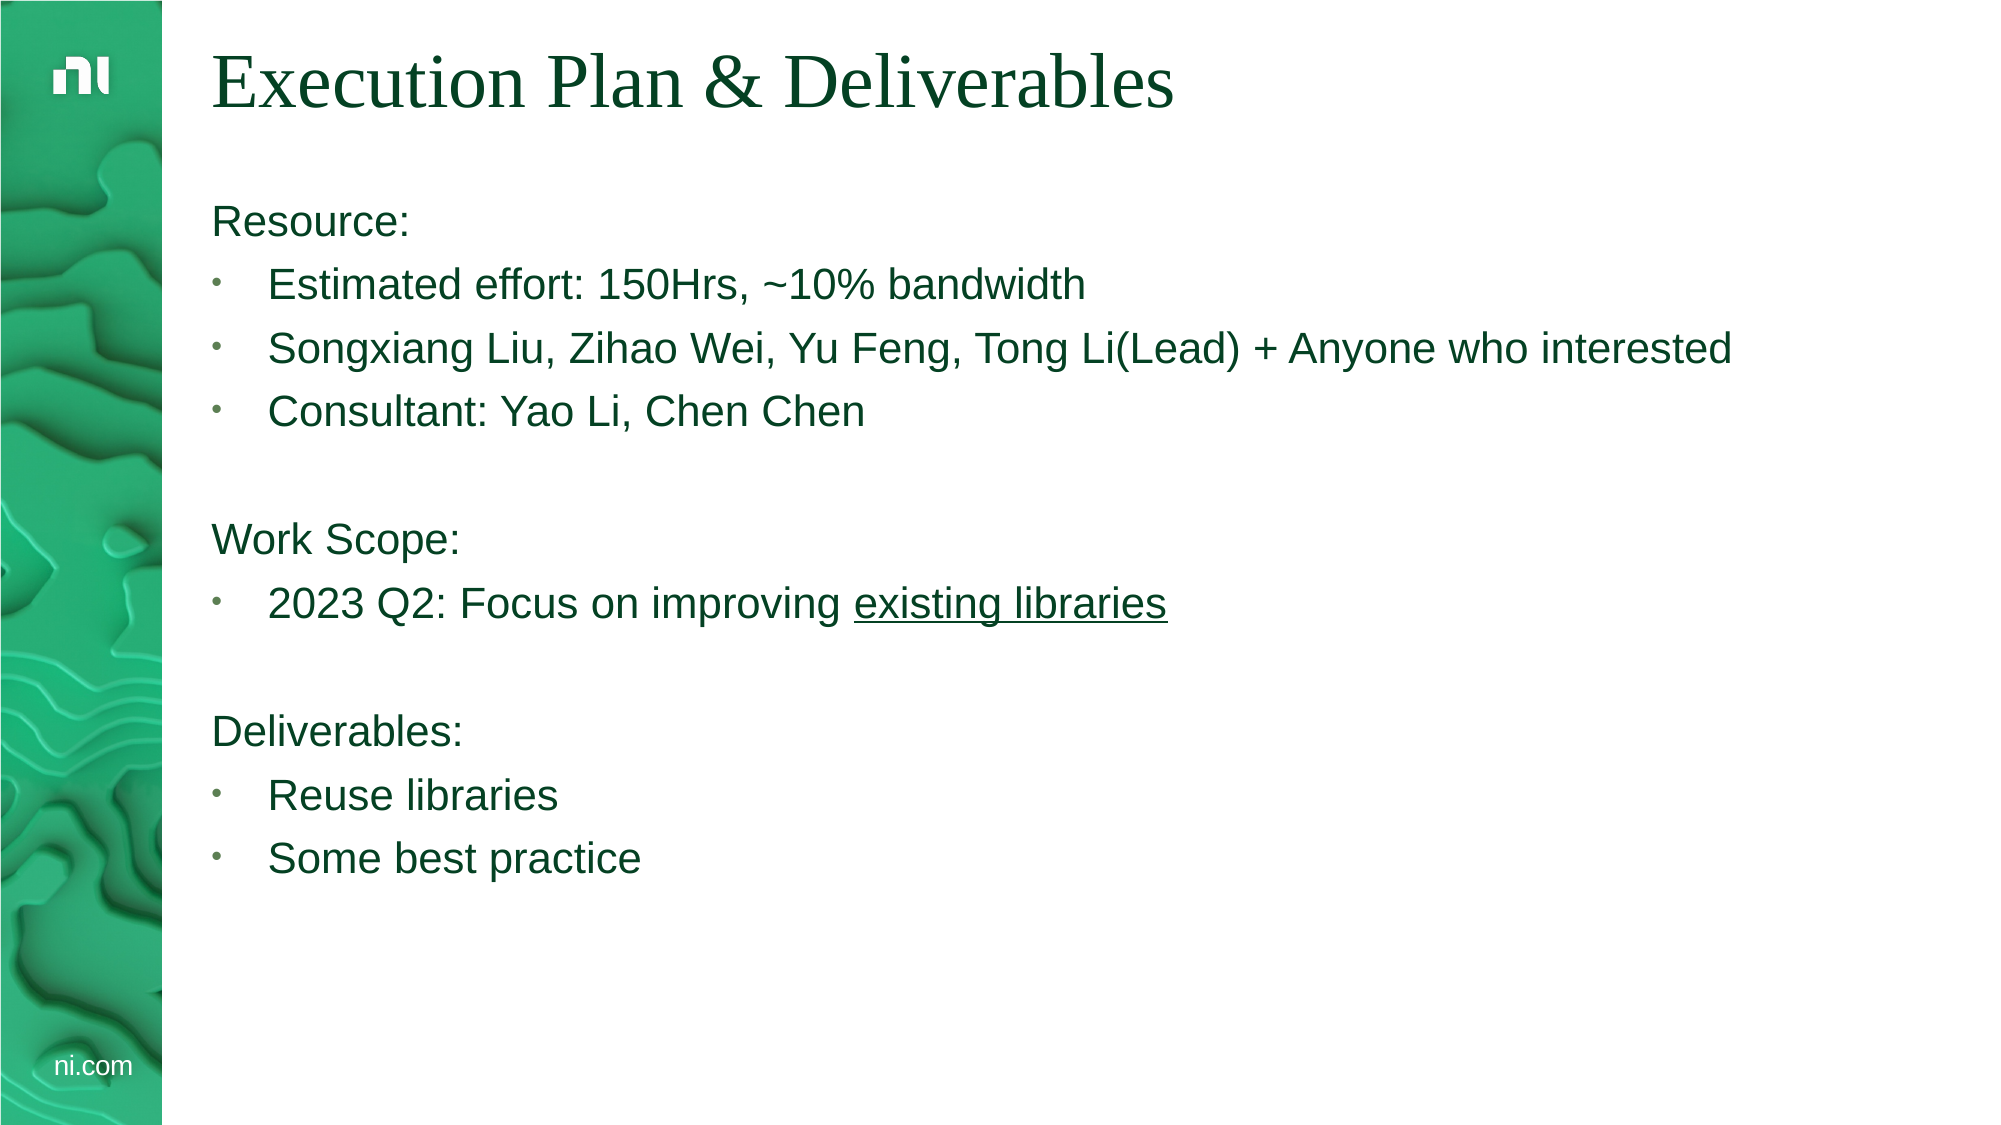

# Execution Plan & Deliverables
Resource:
Estimated effort: 150Hrs, ~10% bandwidth
Songxiang Liu, Zihao Wei, Yu Feng, Tong Li(Lead) + Anyone who interested
Consultant: Yao Li, Chen Chen

Work Scope:
2023 Q2: Focus on improving existing libraries

Deliverables:
Reuse libraries
Some best practice